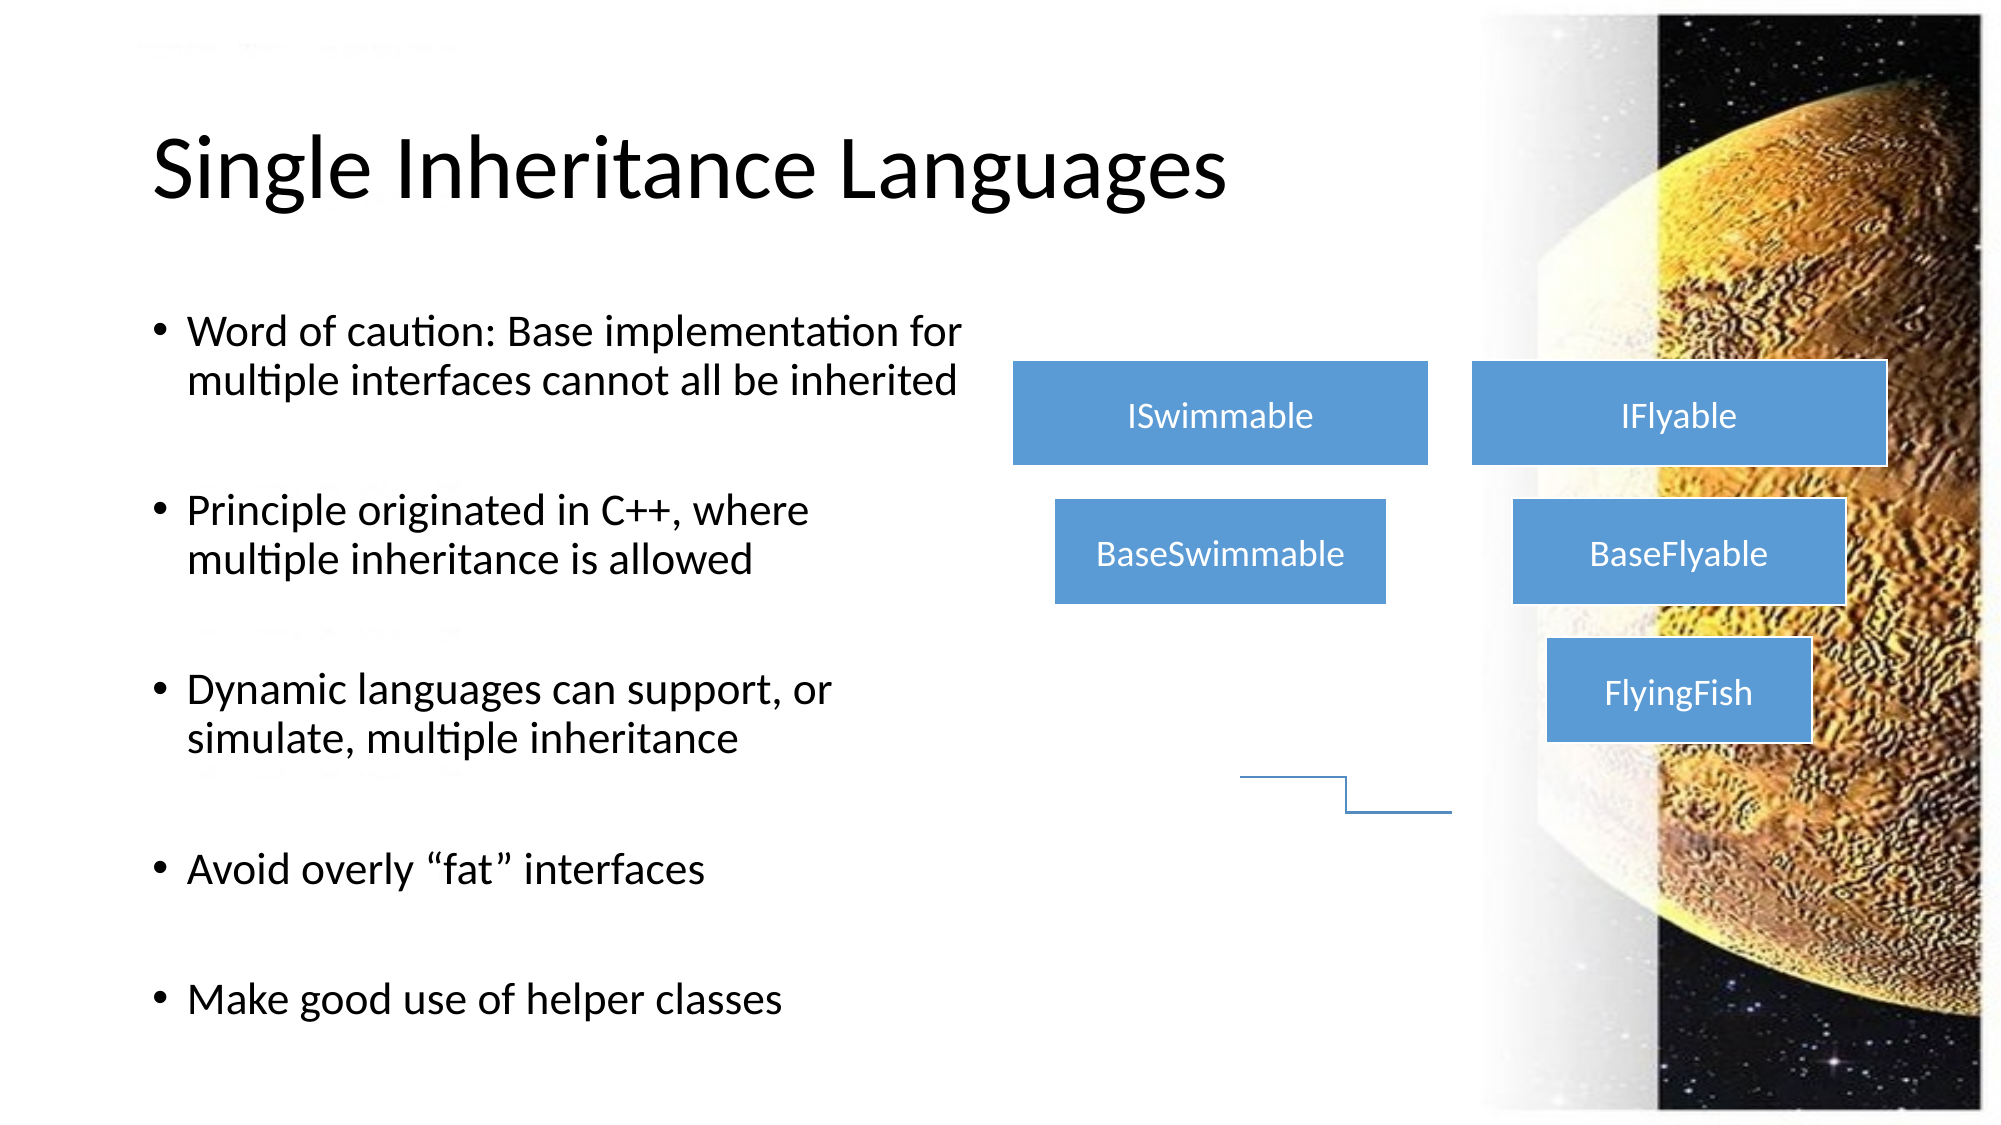

# Single Inheritance Languages
Word of caution: Base implementation for multiple interfaces cannot all be inherited

Principle originated in C++, where multiple inheritance is allowed

Dynamic languages can support, or simulate, multiple inheritance

Avoid overly “fat” interfaces

Make good use of helper classes
ISwimmable
BaseFlyable
IFlyable
BaseSwimmable
FlyingFish